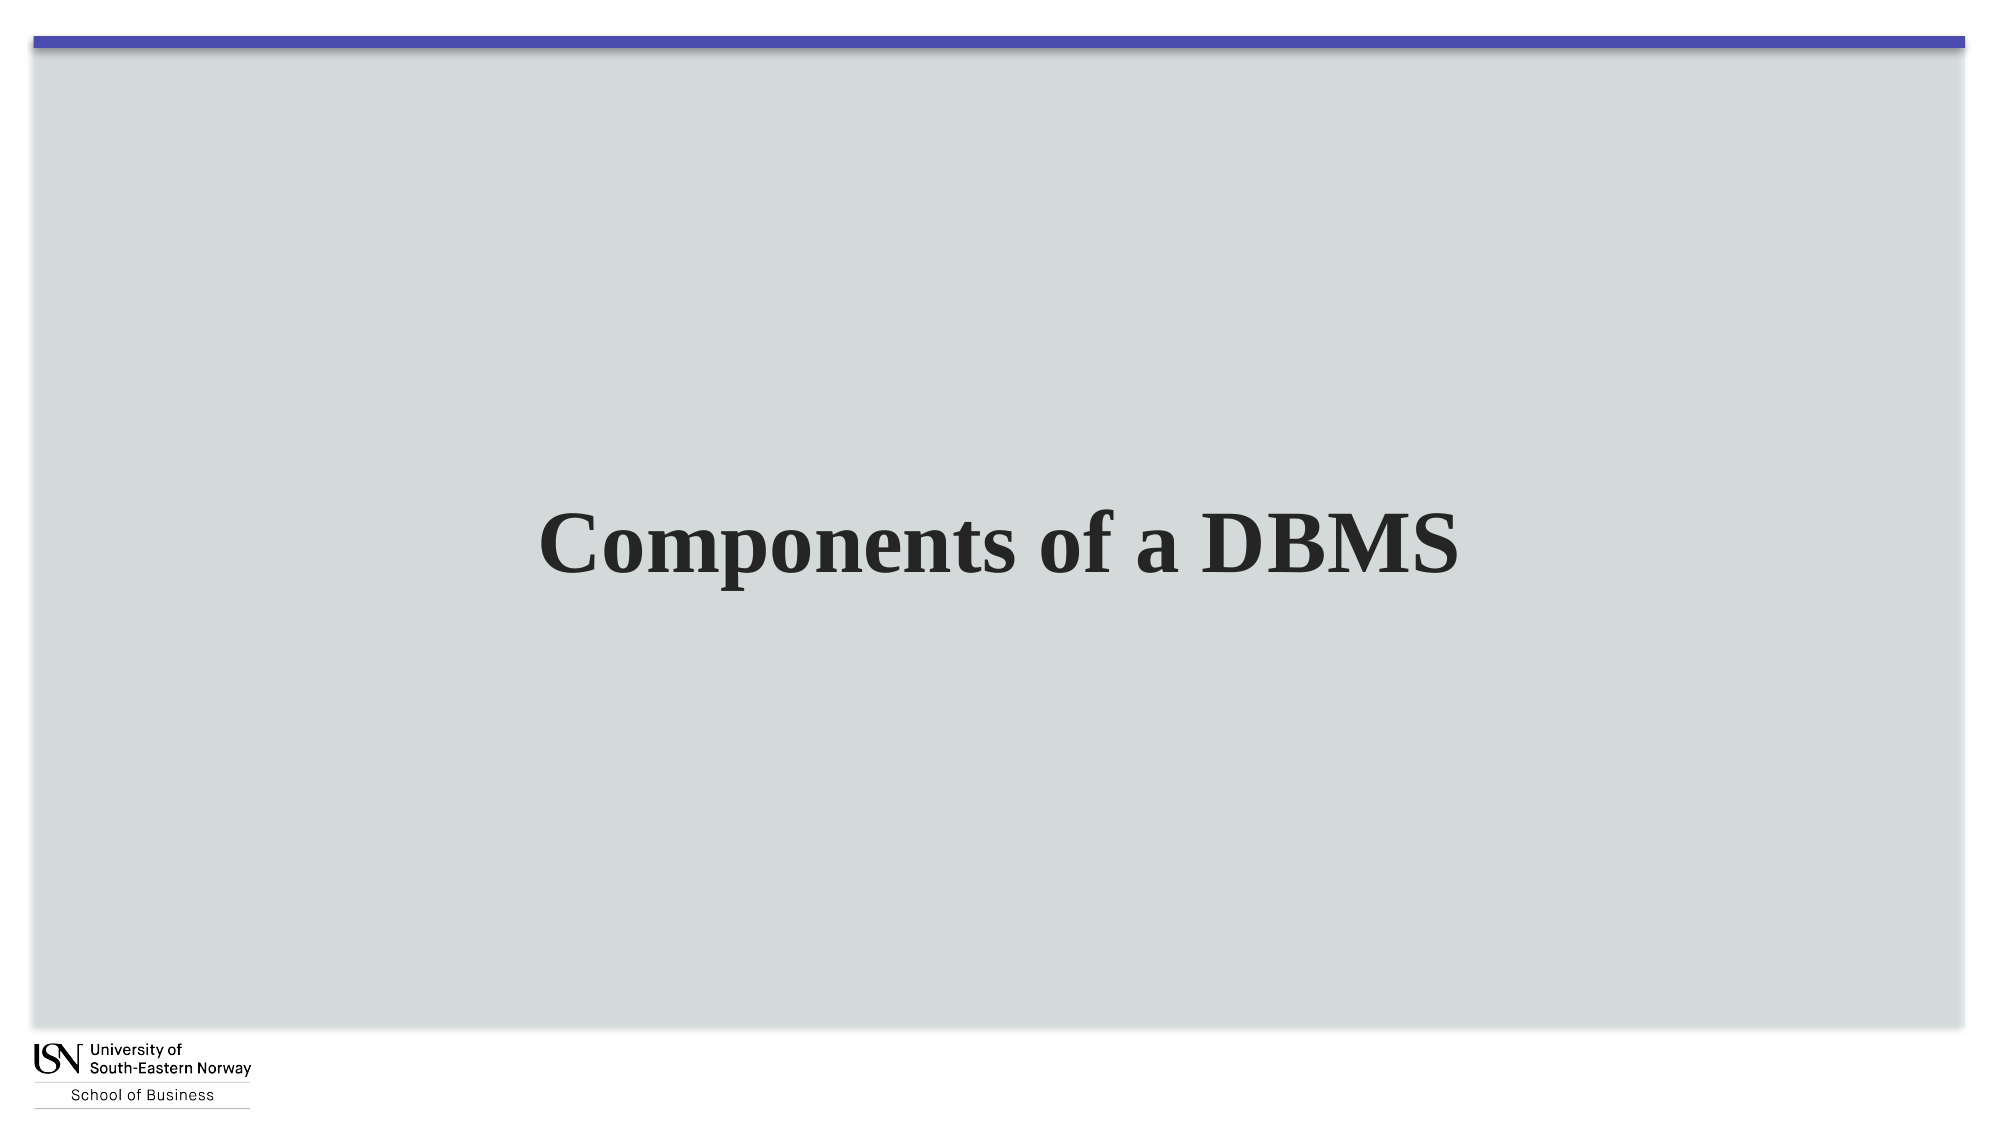

Components of a D B M S